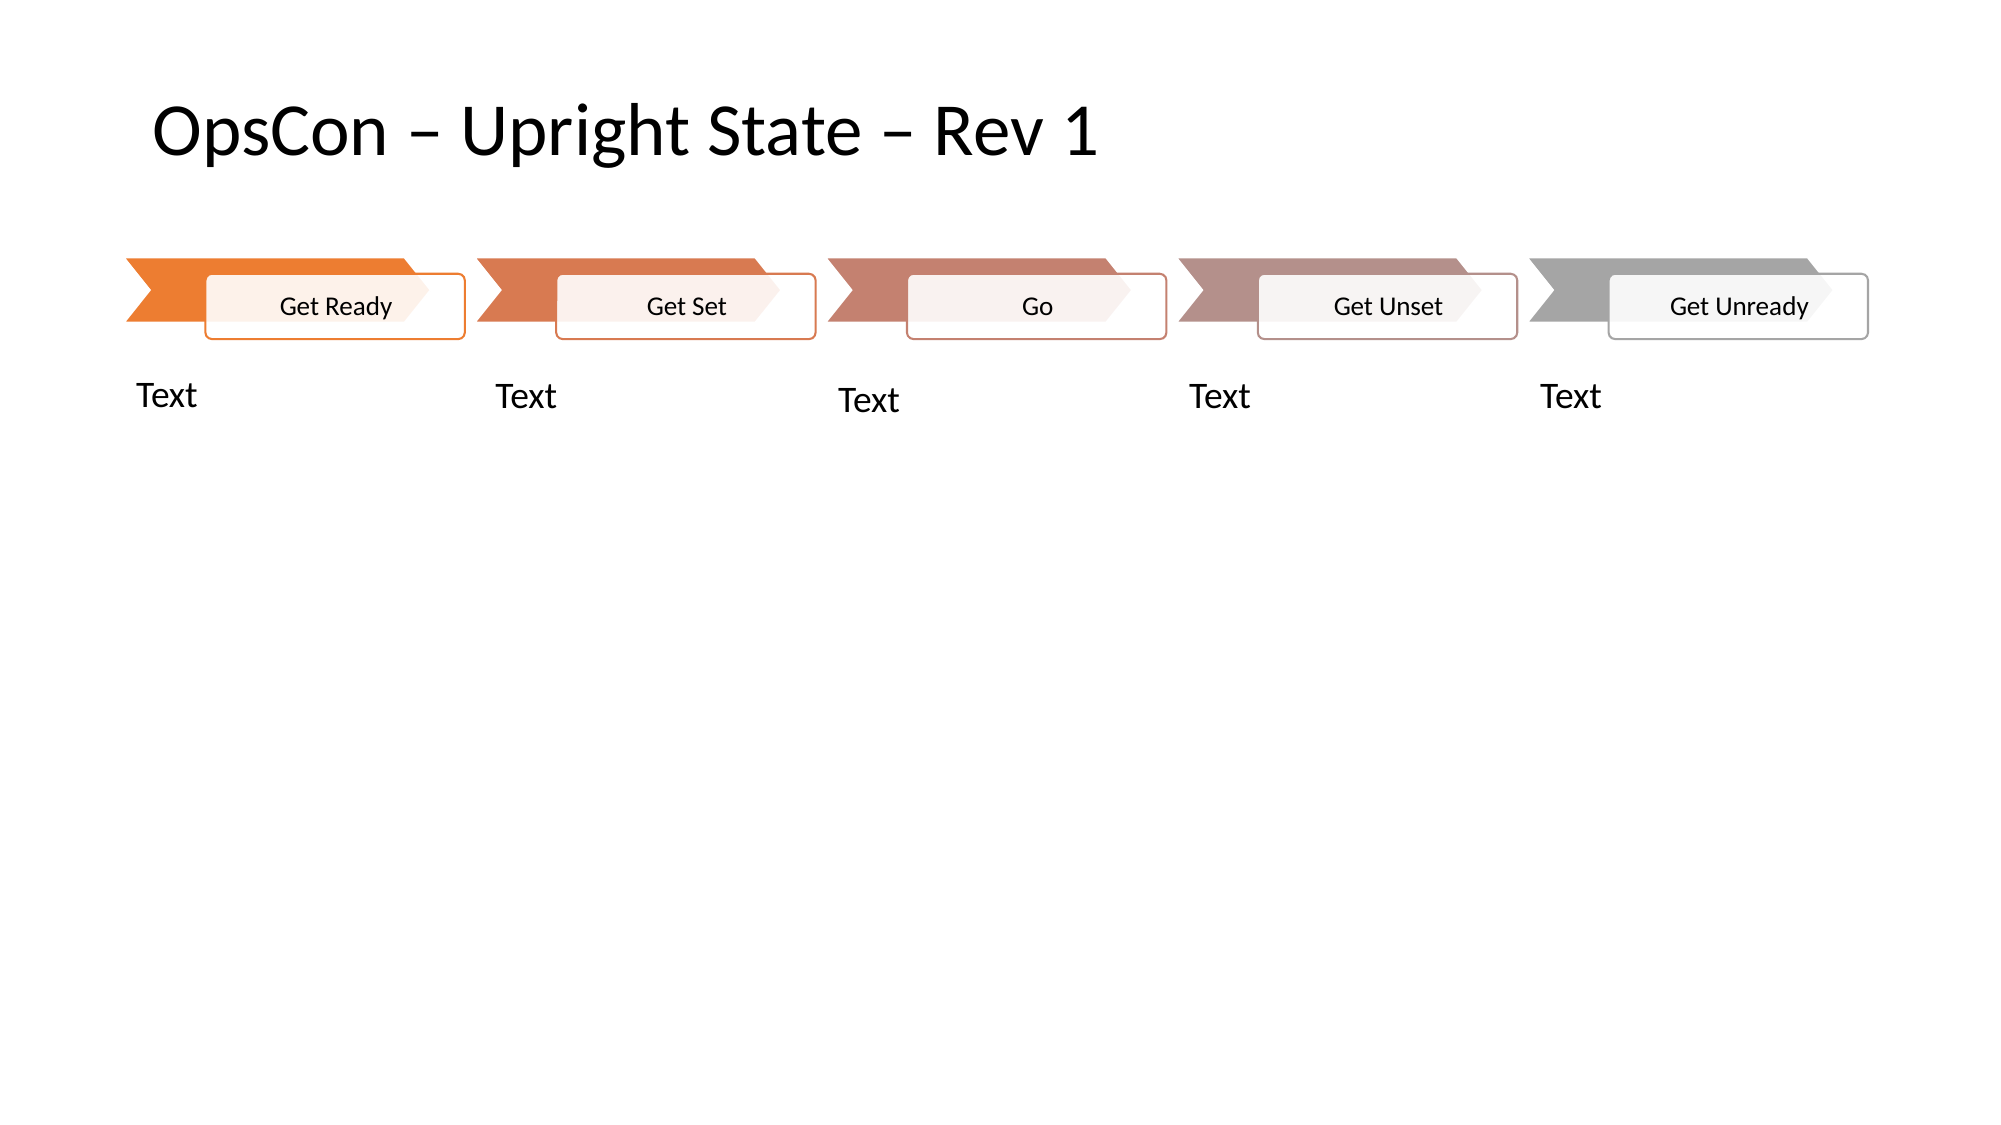

# OpsCon – Upright State – Rev 1
Get Ready
Get Set
Go
Get Unset
Get Unready
Text
Text
Text
Text
Text